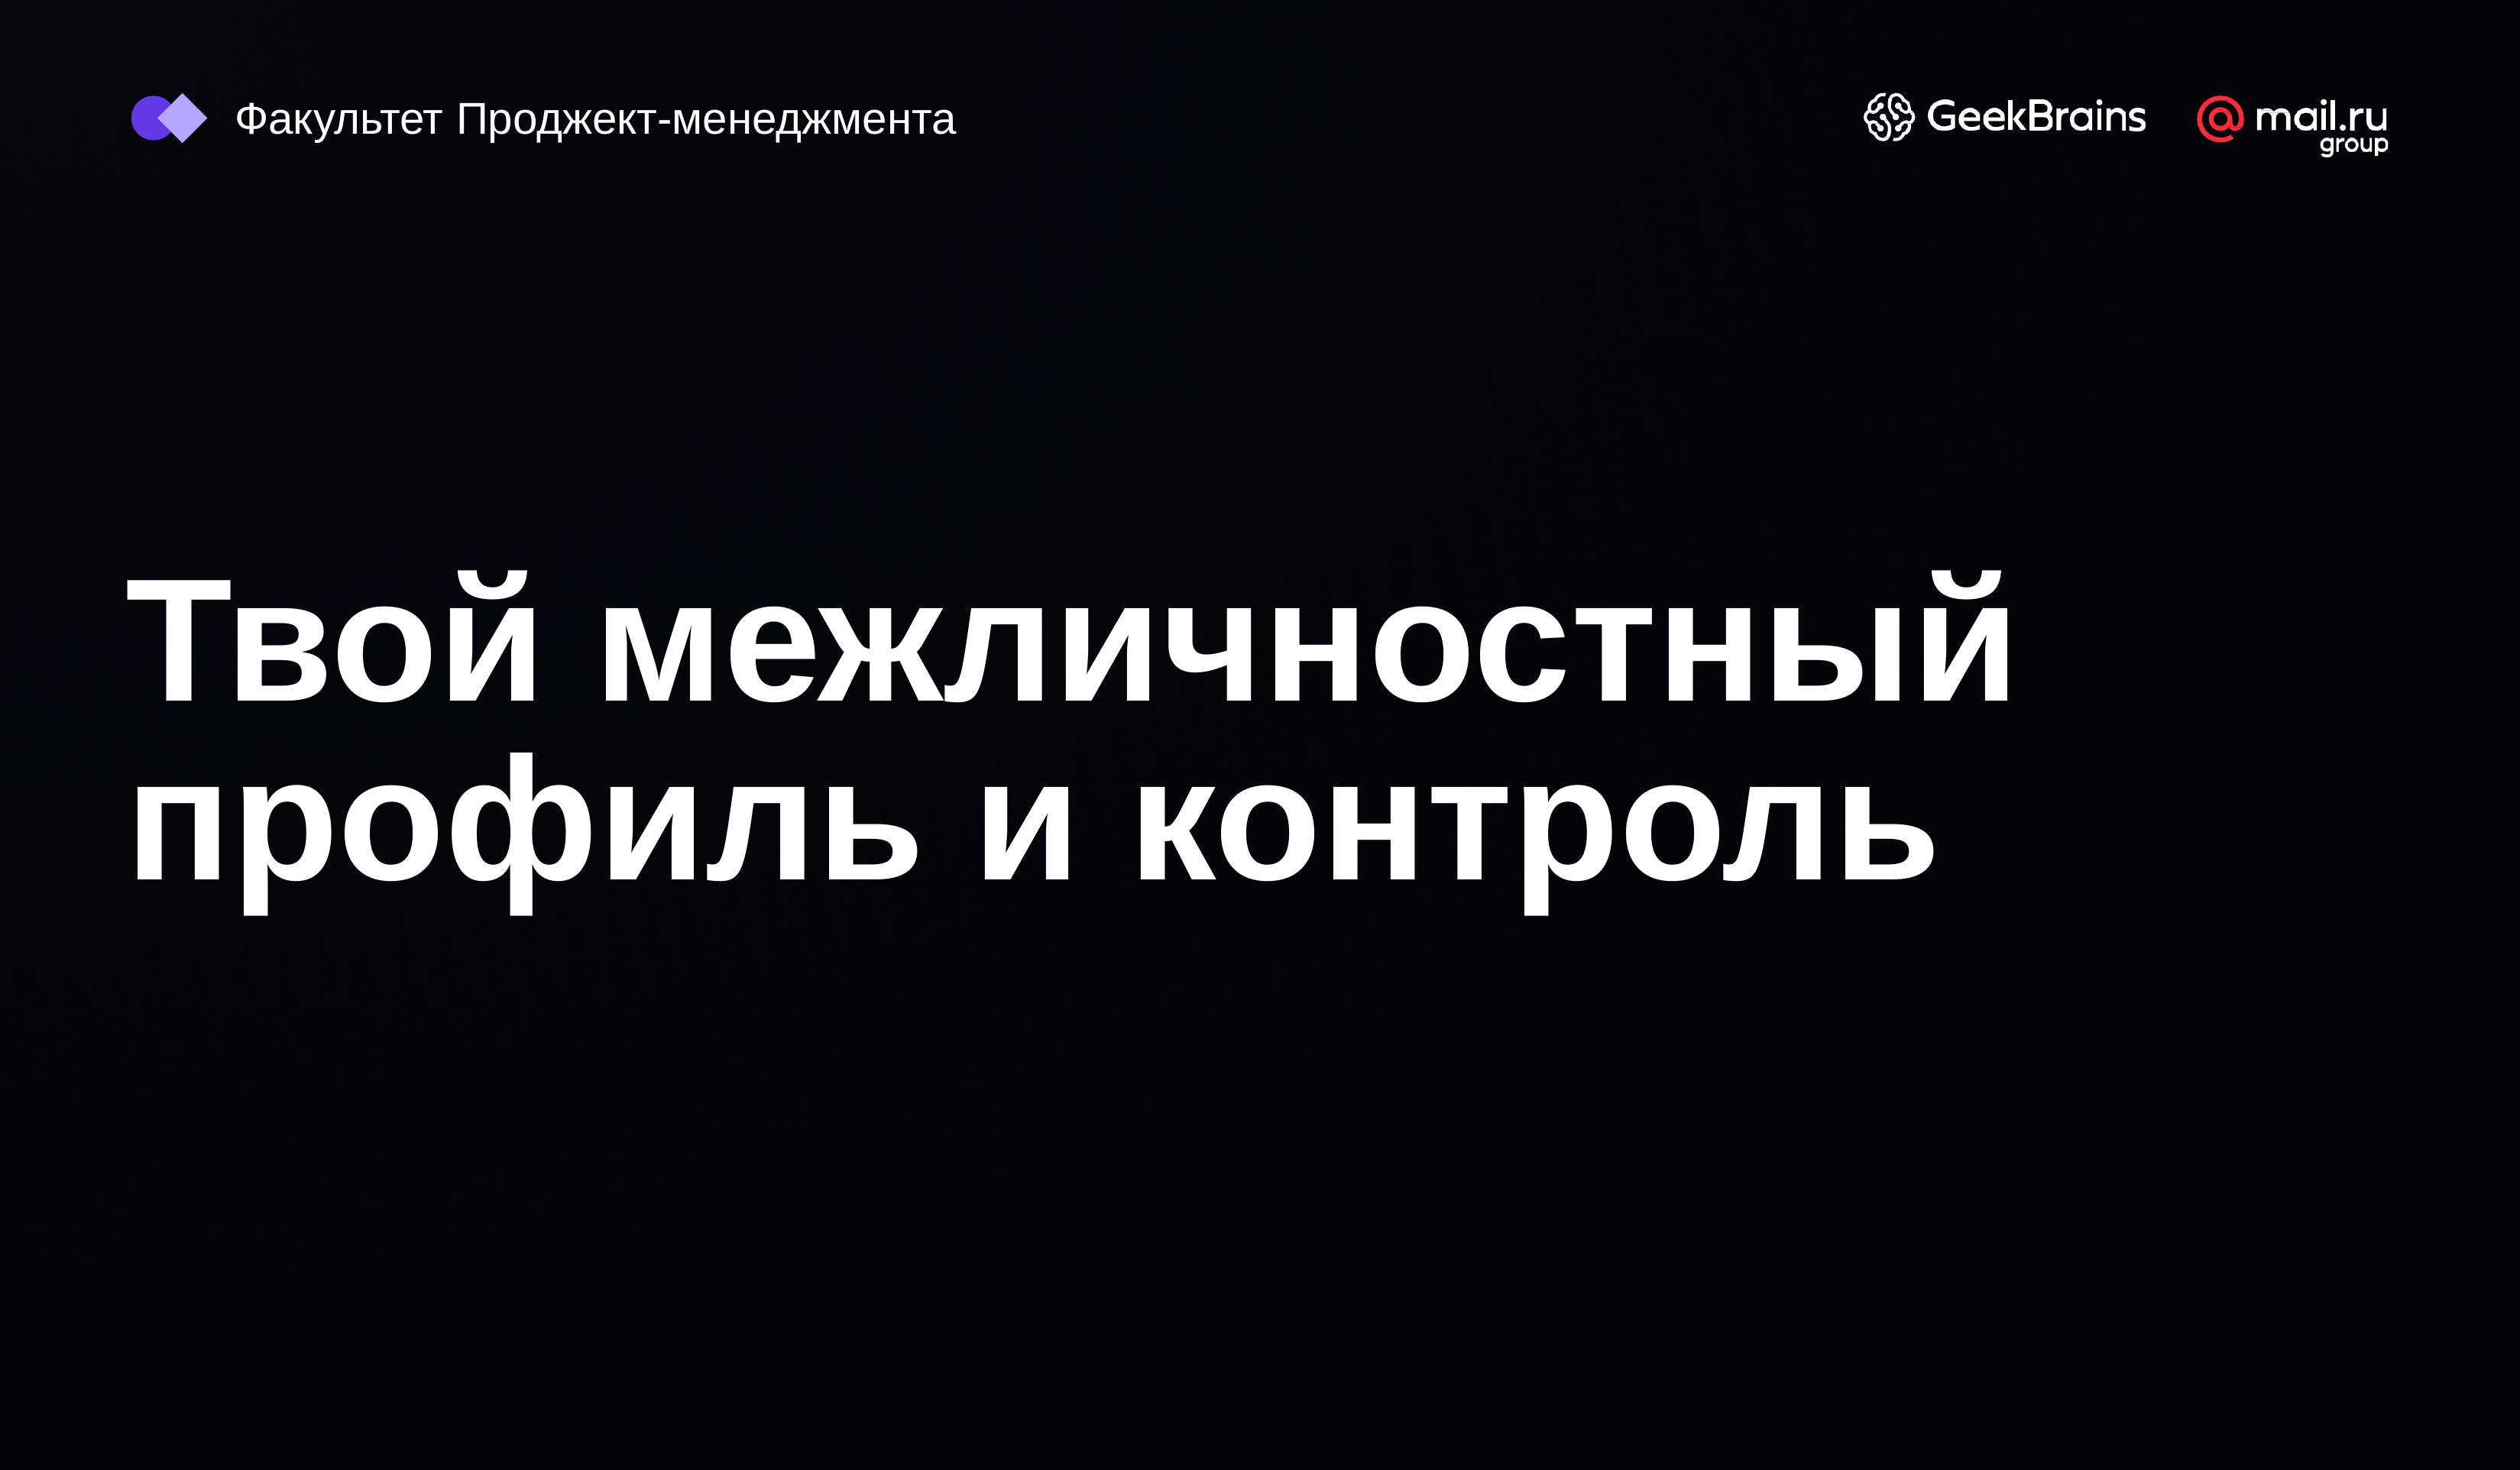

Факультет Проджект-менеджмента

# Твой межличностный профиль и контроль